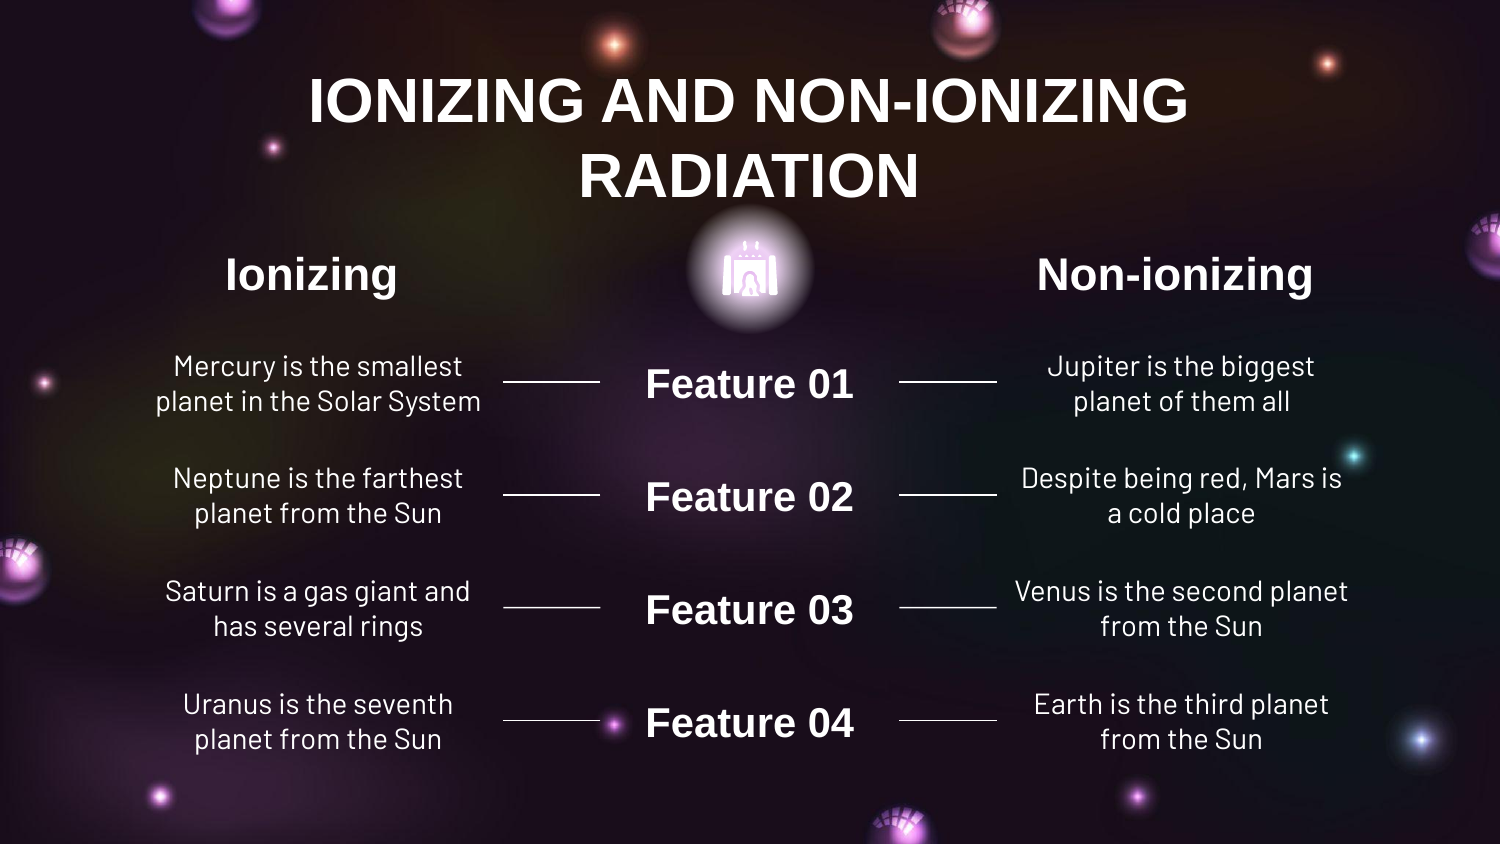

# IONIZING AND NON-IONIZING RADIATION

Ionizing
Non-ionizing

Mercury is the smallest planet in the Solar System
Jupiter is the biggest planet of them all
Feature 01
Neptune is the farthest planet from the Sun
Despite being red, Mars is a cold place
Feature 02
Saturn is a gas giant and has several rings
Venus is the second planet from the Sun
Feature 03
Uranus is the seventh planet from the Sun
Earth is the third planet from the Sun
Feature 04